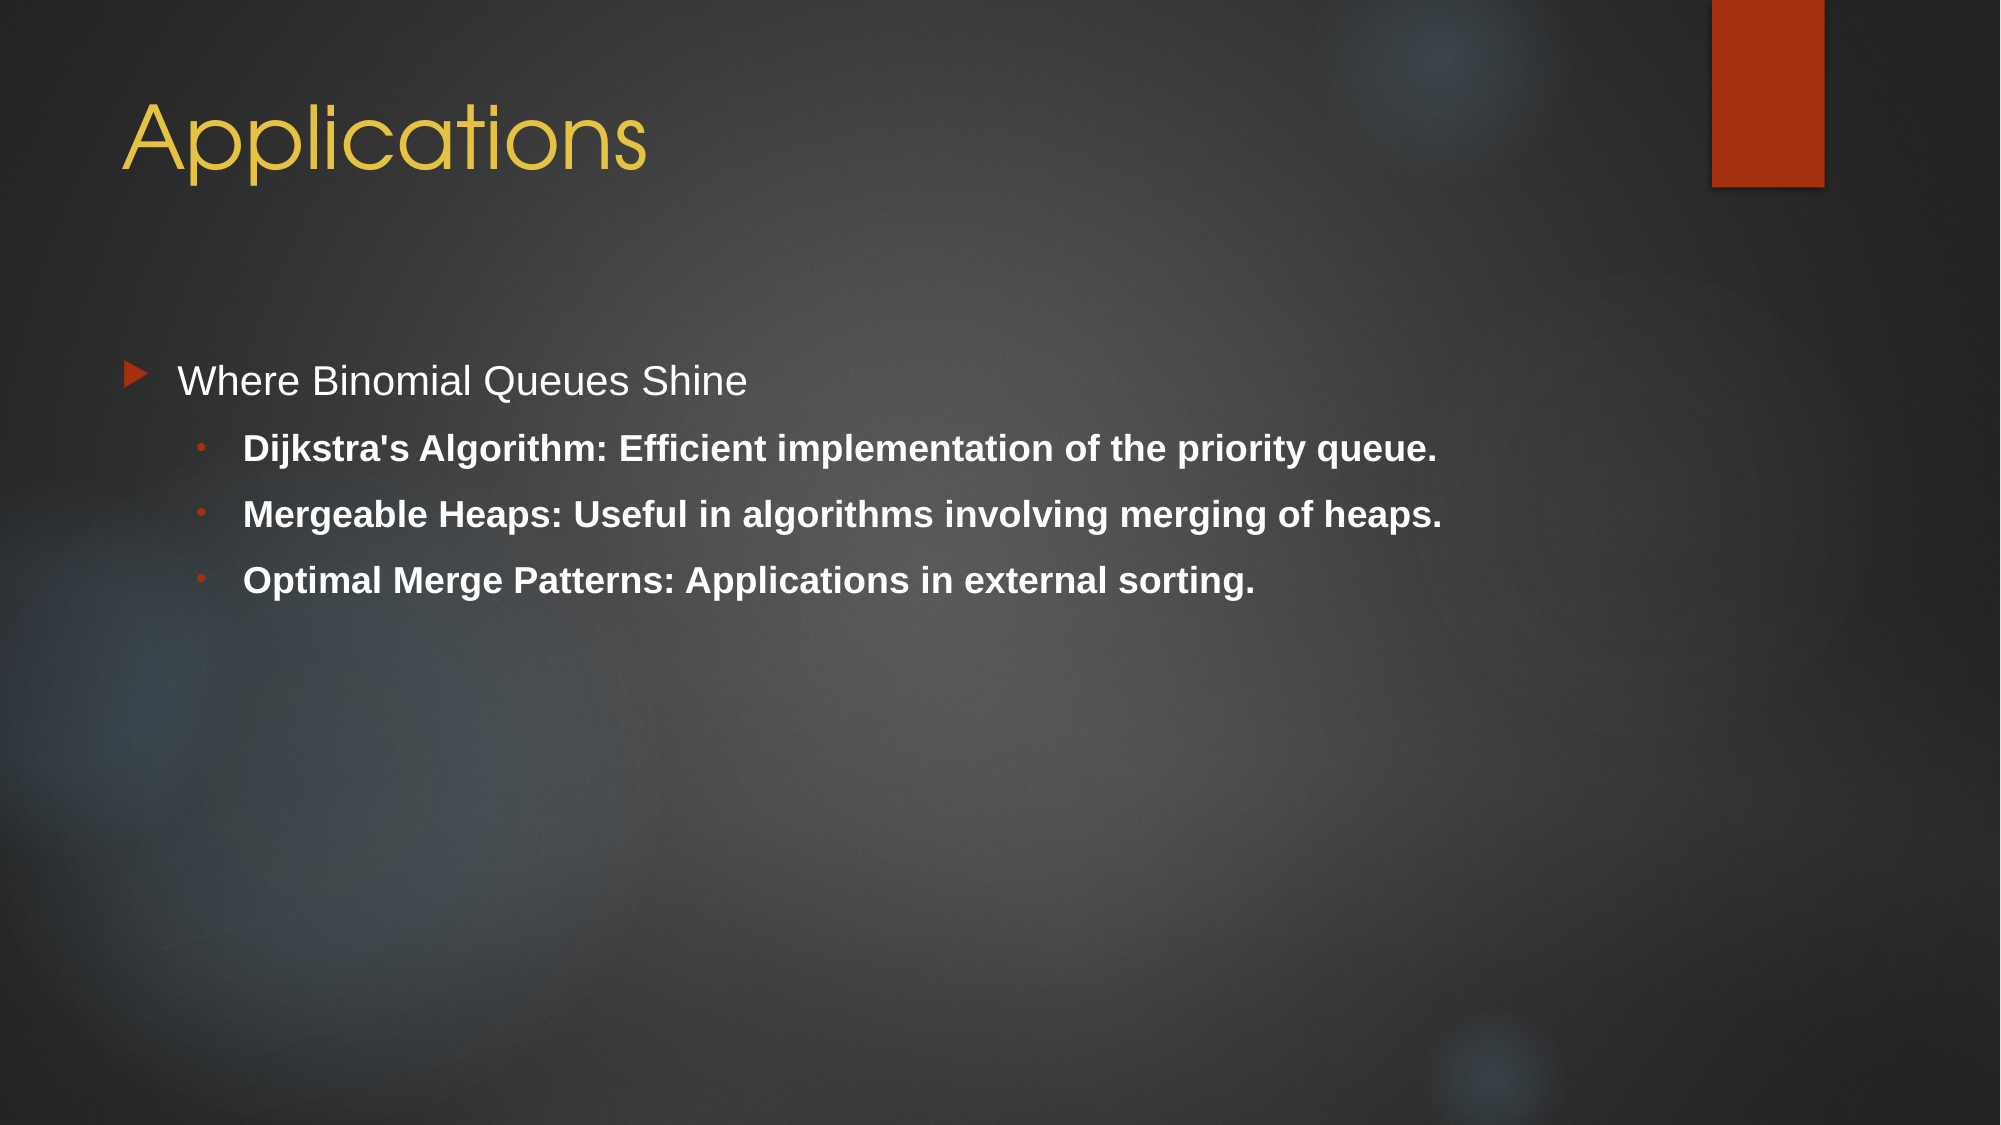

# Applications
Where Binomial Queues Shine
Dijkstra's Algorithm: Efficient implementation of the priority queue.
Mergeable Heaps: Useful in algorithms involving merging of heaps.
Optimal Merge Patterns: Applications in external sorting.